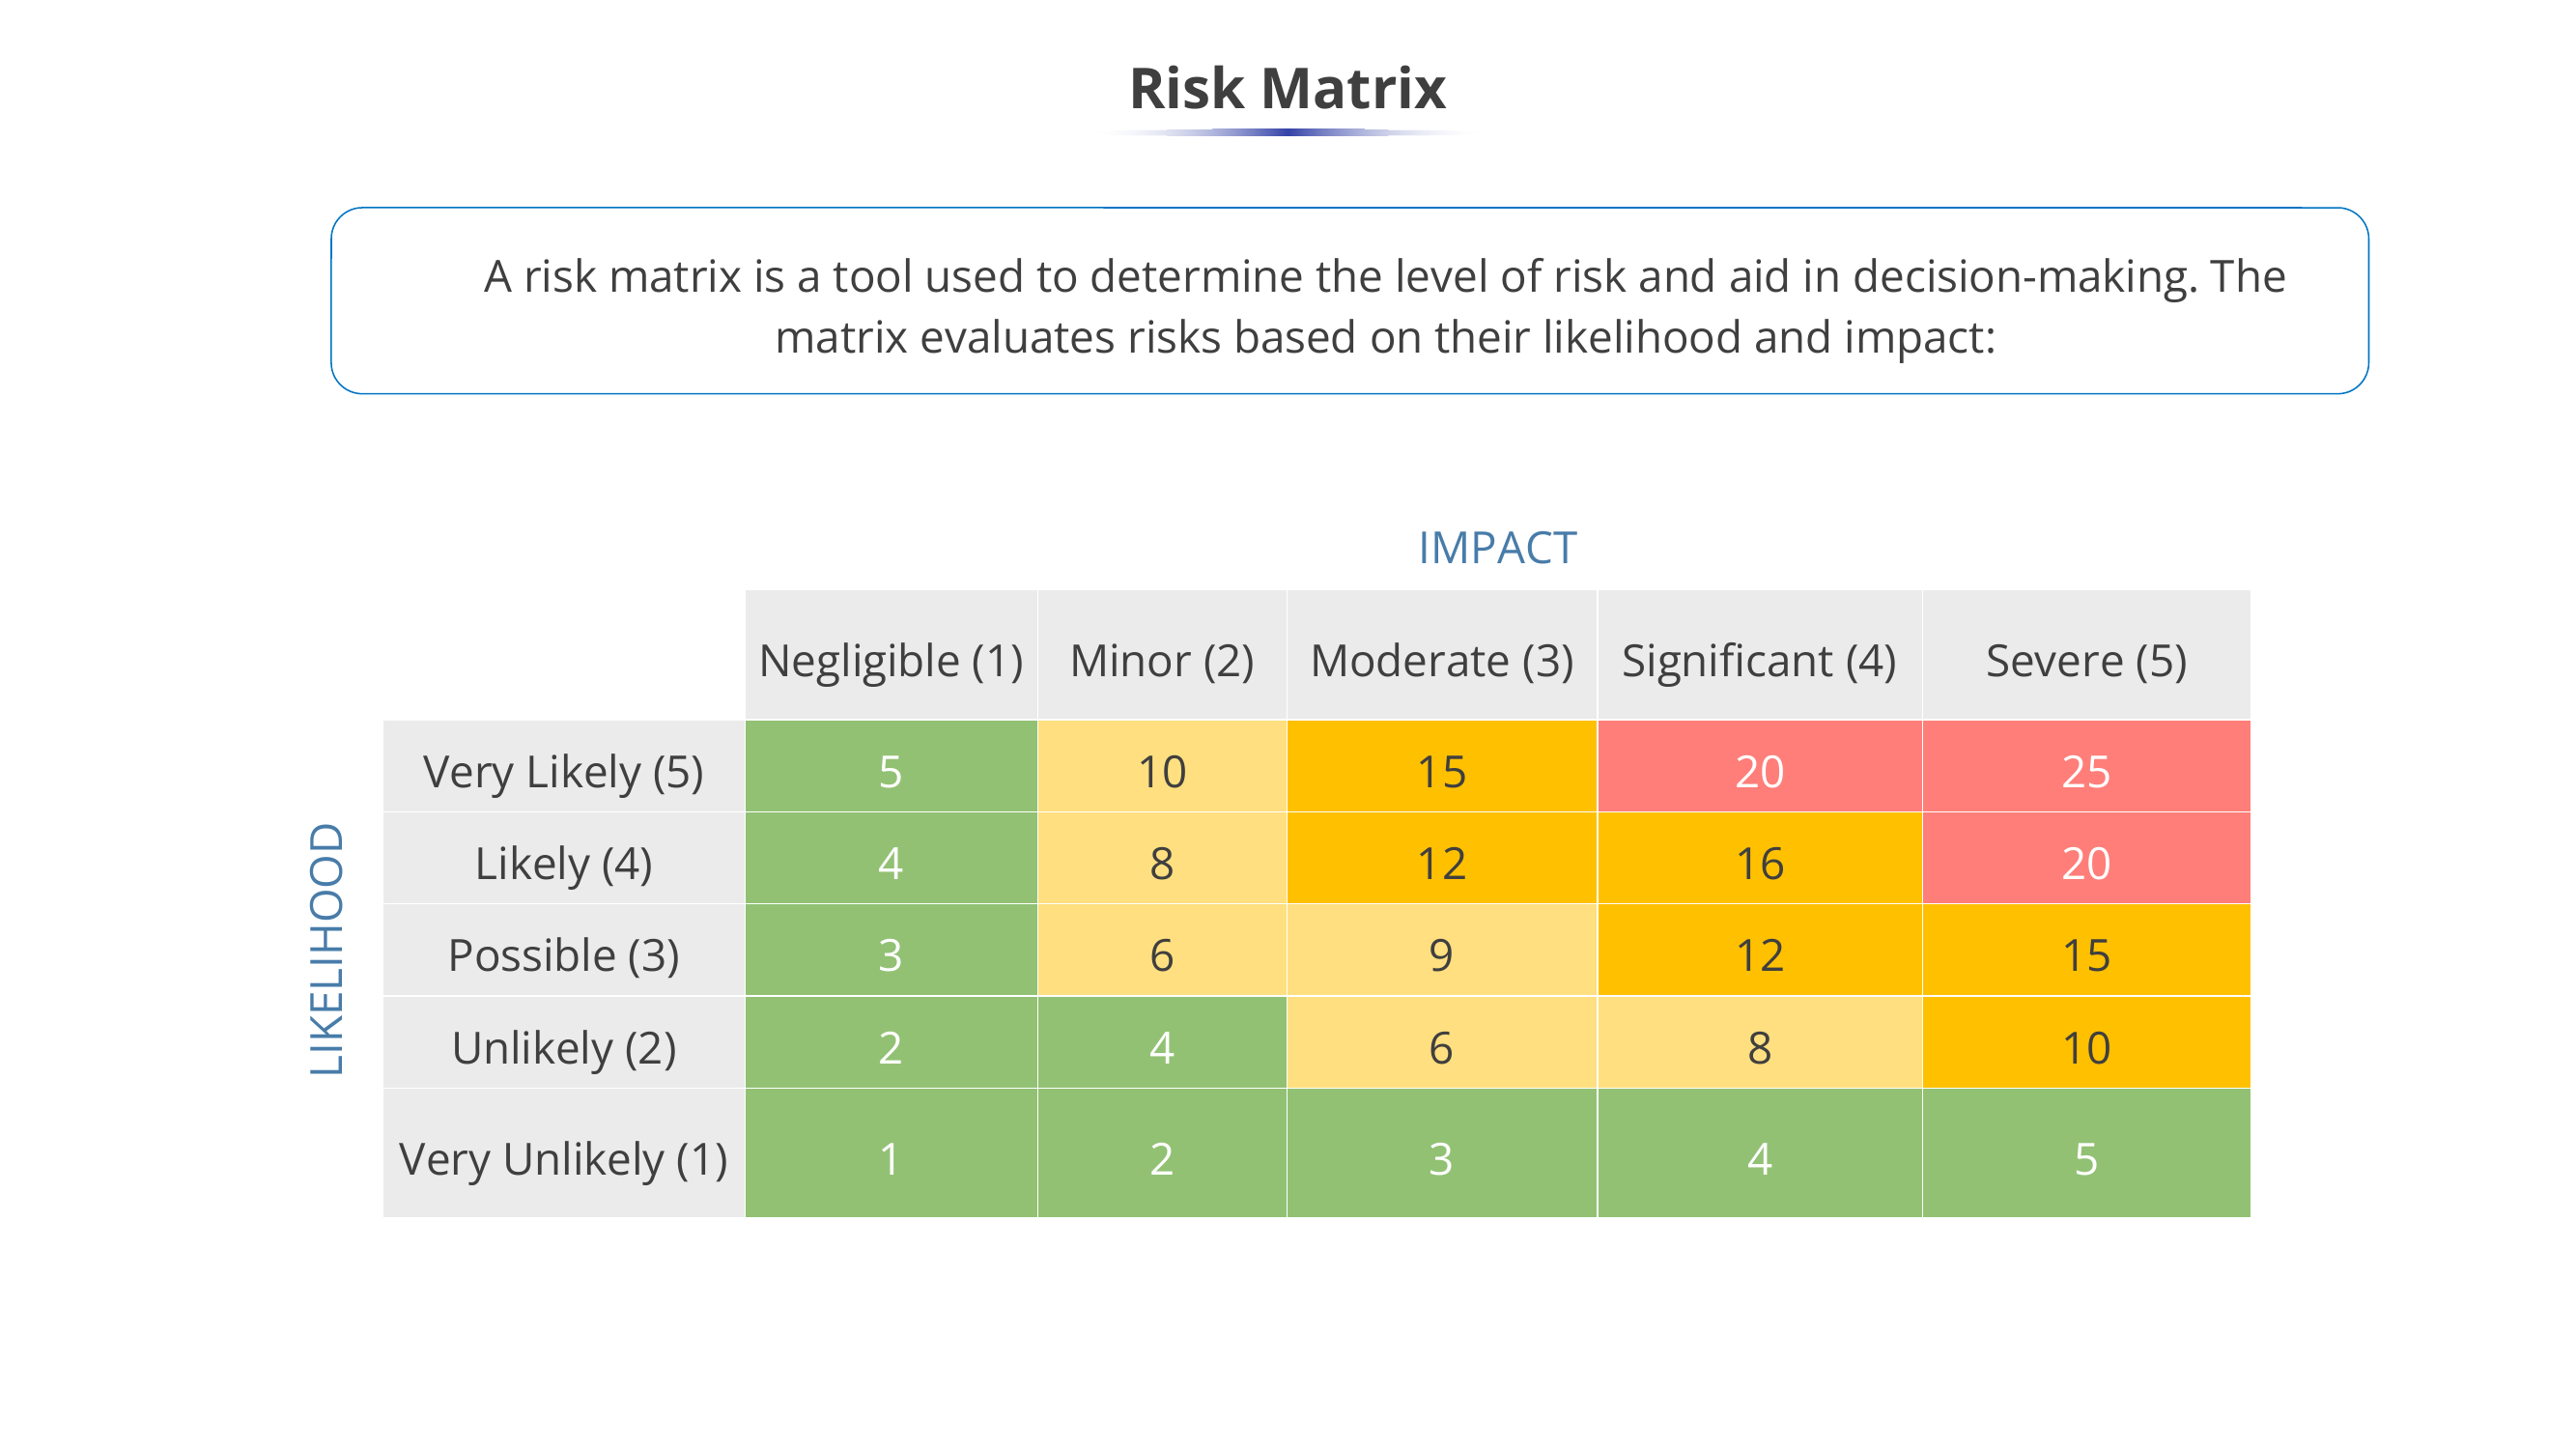

# Risk Matrix

A risk matrix is a tool used to determine the level of risk and aid in decision-making. The matrix evaluates risks based on their likelihood and impact:
|  |  | IMPACT |  |  |  |  |
| --- | --- | --- | --- | --- | --- | --- |
|  |  | Negligible (1) | Minor (2) | Moderate (3) | Significant (4) | Severe (5) |
|  | Very Likely (5) | 5 | 10 | 15 | 20 | 25 |
|  | Likely (4) | 4 | 8 | 12 | 16 | 20 |
|  | Possible (3) | 3 | 6 | 9 | 12 | 15 |
|  | Unlikely (2) | 2 | 4 | 6 | 8 | 10 |
|  | Very Unlikely (1) | 1 | 2 | 3 | 4 | 5 |
LIKELIHOOD